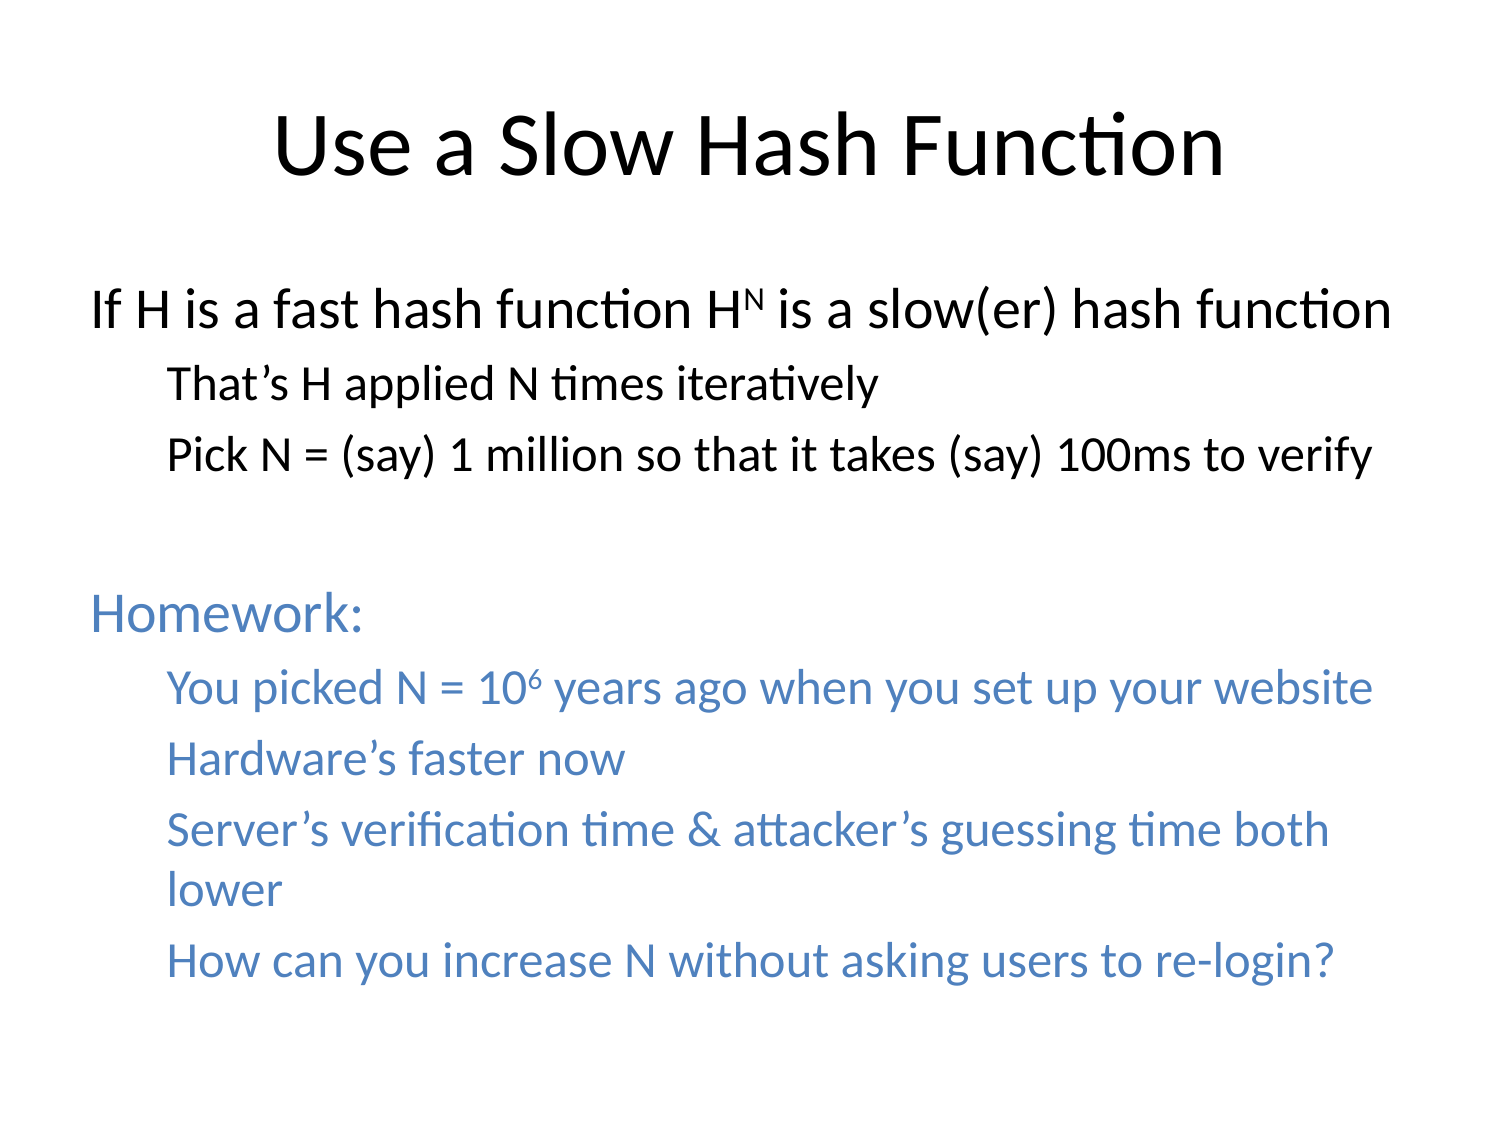

# Use a Slow Hash Function
If H is a fast hash function HN is a slow(er) hash function
	That’s H applied N times iteratively
	Pick N = (say) 1 million so that it takes (say) 100ms to verify

Homework:
	You picked N = 106 years ago when you set up your website
	Hardware’s faster now
	Server’s verification time & attacker’s guessing time both lower
	How can you increase N without asking users to re-login?